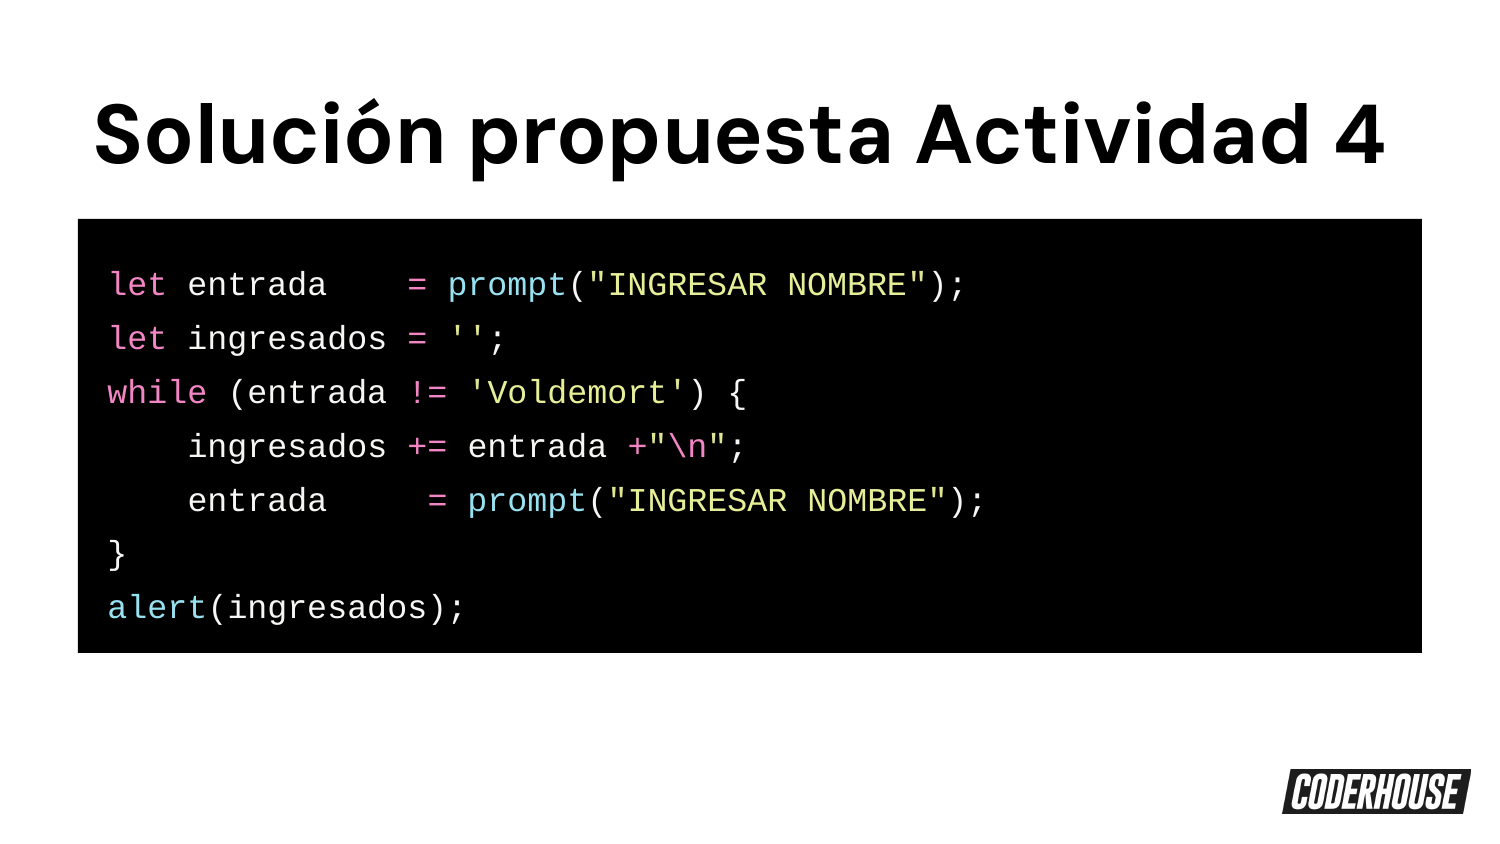

Solución propuesta Actividad 4
let entrada    = prompt("INGRESAR NOMBRE");
let ingresados = '';
while (entrada != 'Voldemort') {
    ingresados += entrada +"\n";
    entrada     = prompt("INGRESAR NOMBRE");
}
alert(ingresados);